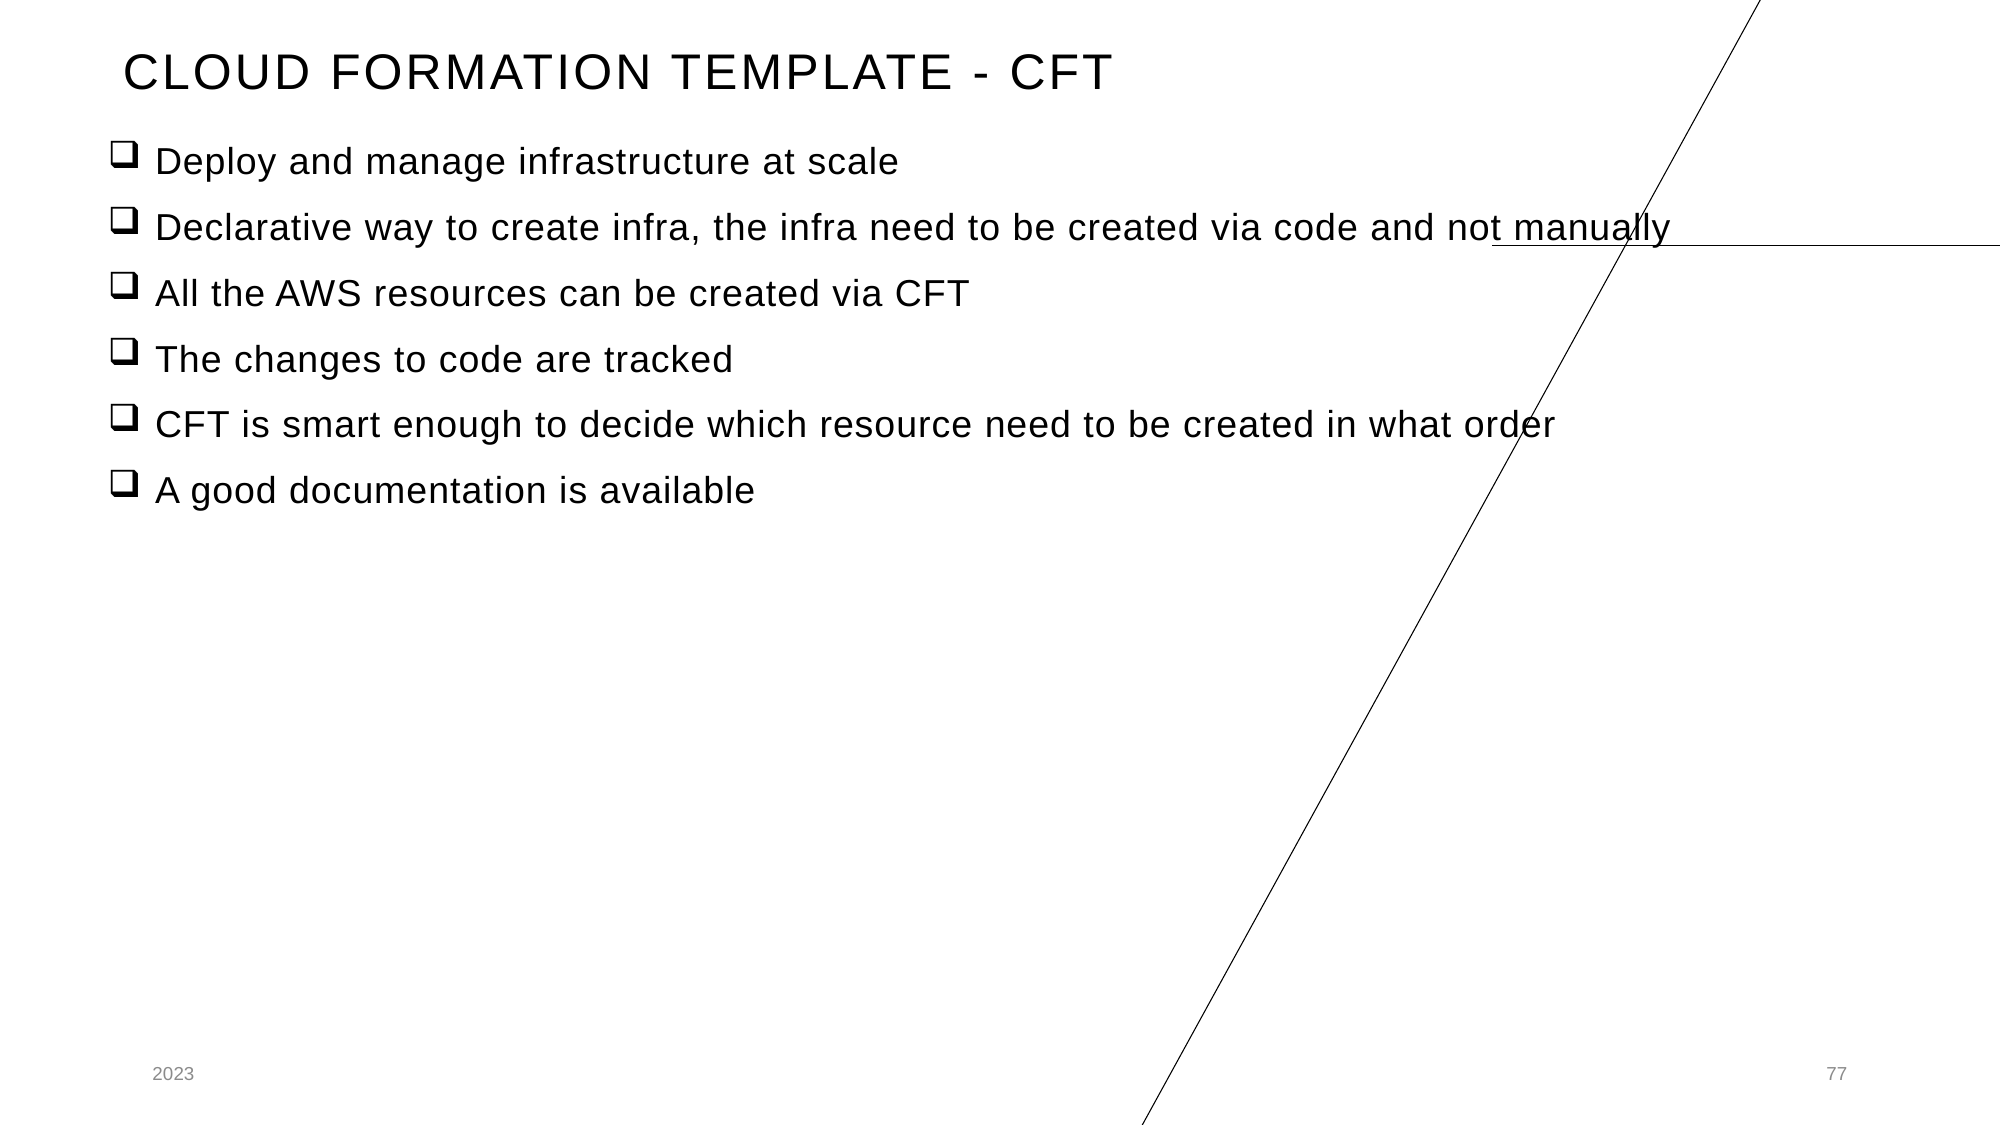

# Cloud formation template - CFT
Deploy and manage infrastructure at scale
Declarative way to create infra, the infra need to be created via code and not manually
All the AWS resources can be created via CFT
The changes to code are tracked
CFT is smart enough to decide which resource need to be created in what order
A good documentation is available
2023
77